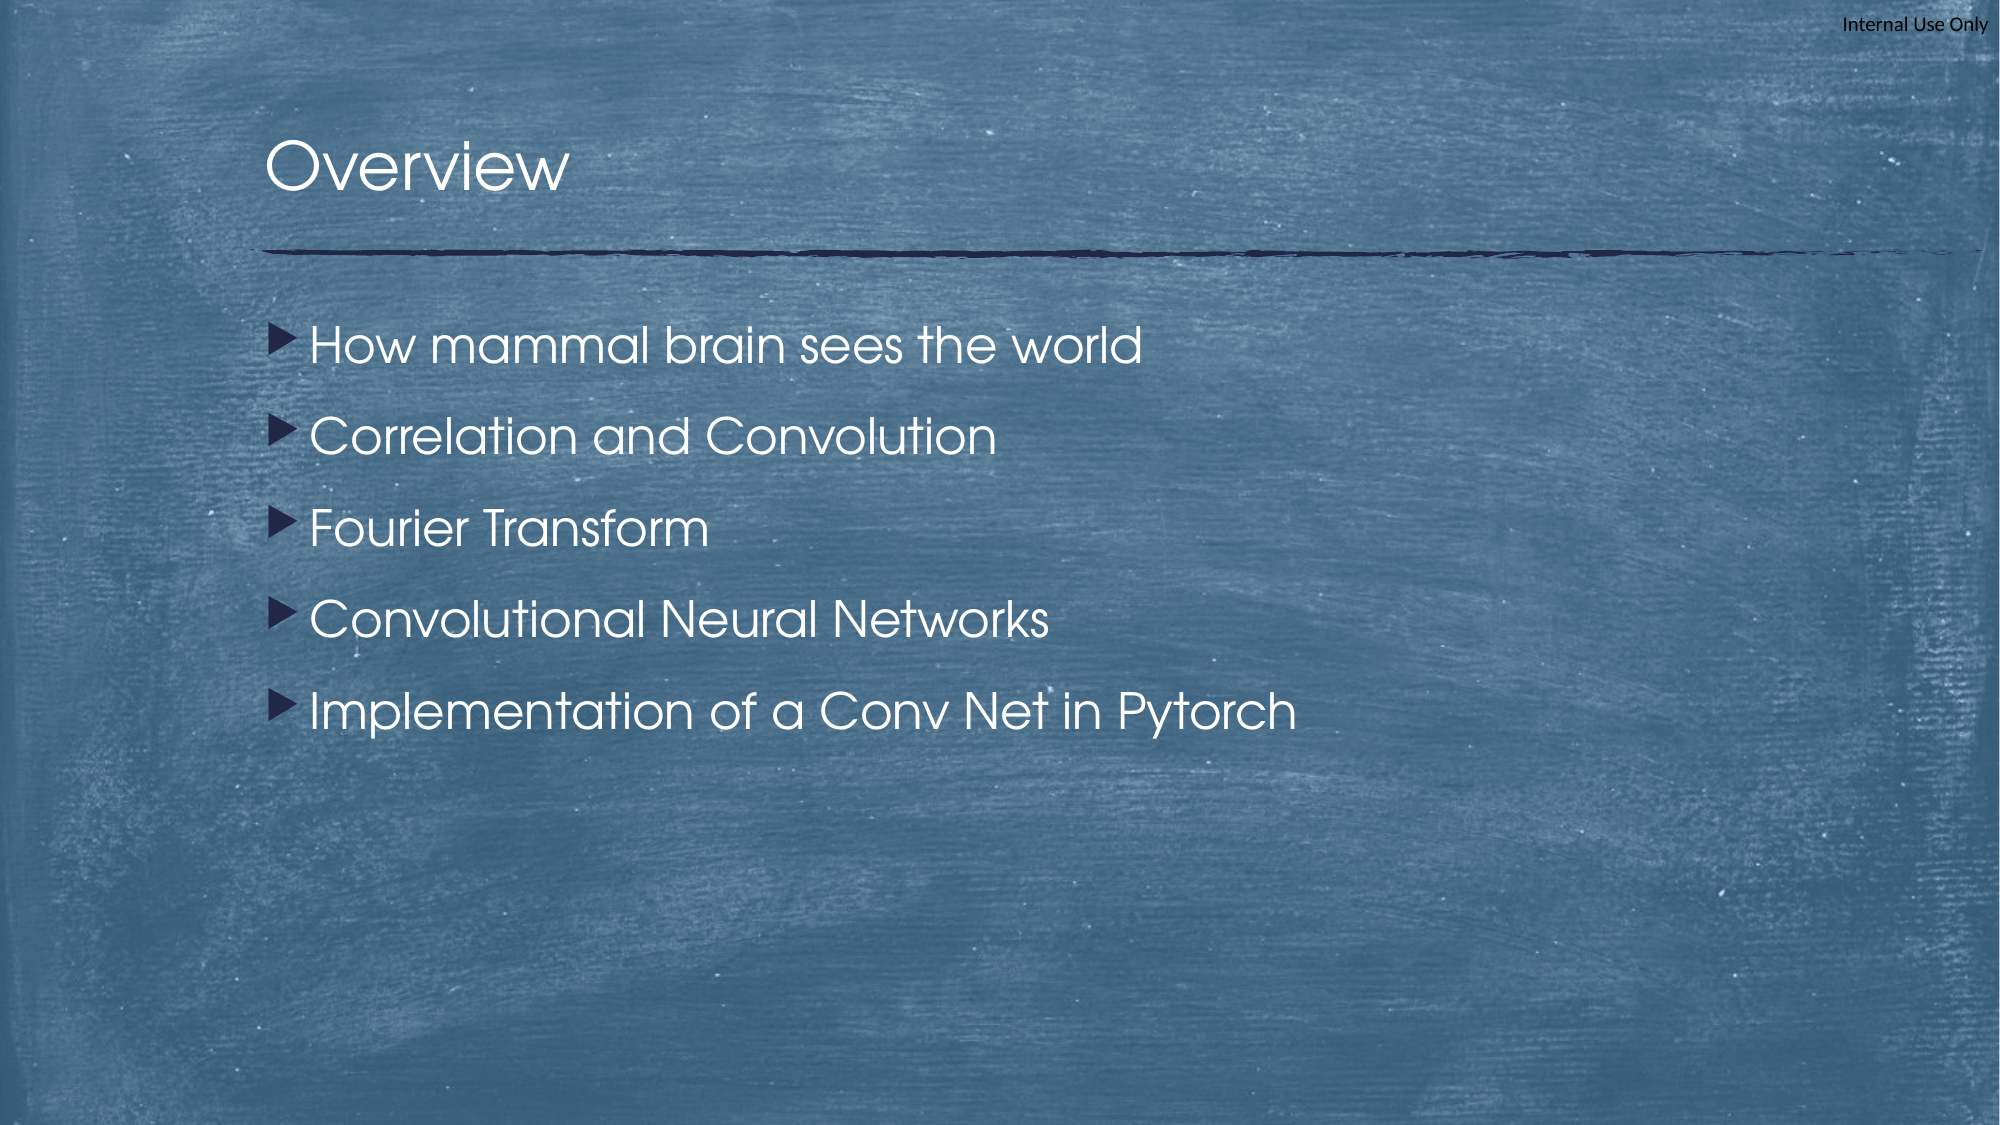

# Overview
How mammal brain sees the world
Correlation and Convolution
Fourier Transform
Convolutional Neural Networks
Implementation of a Conv Net in Pytorch